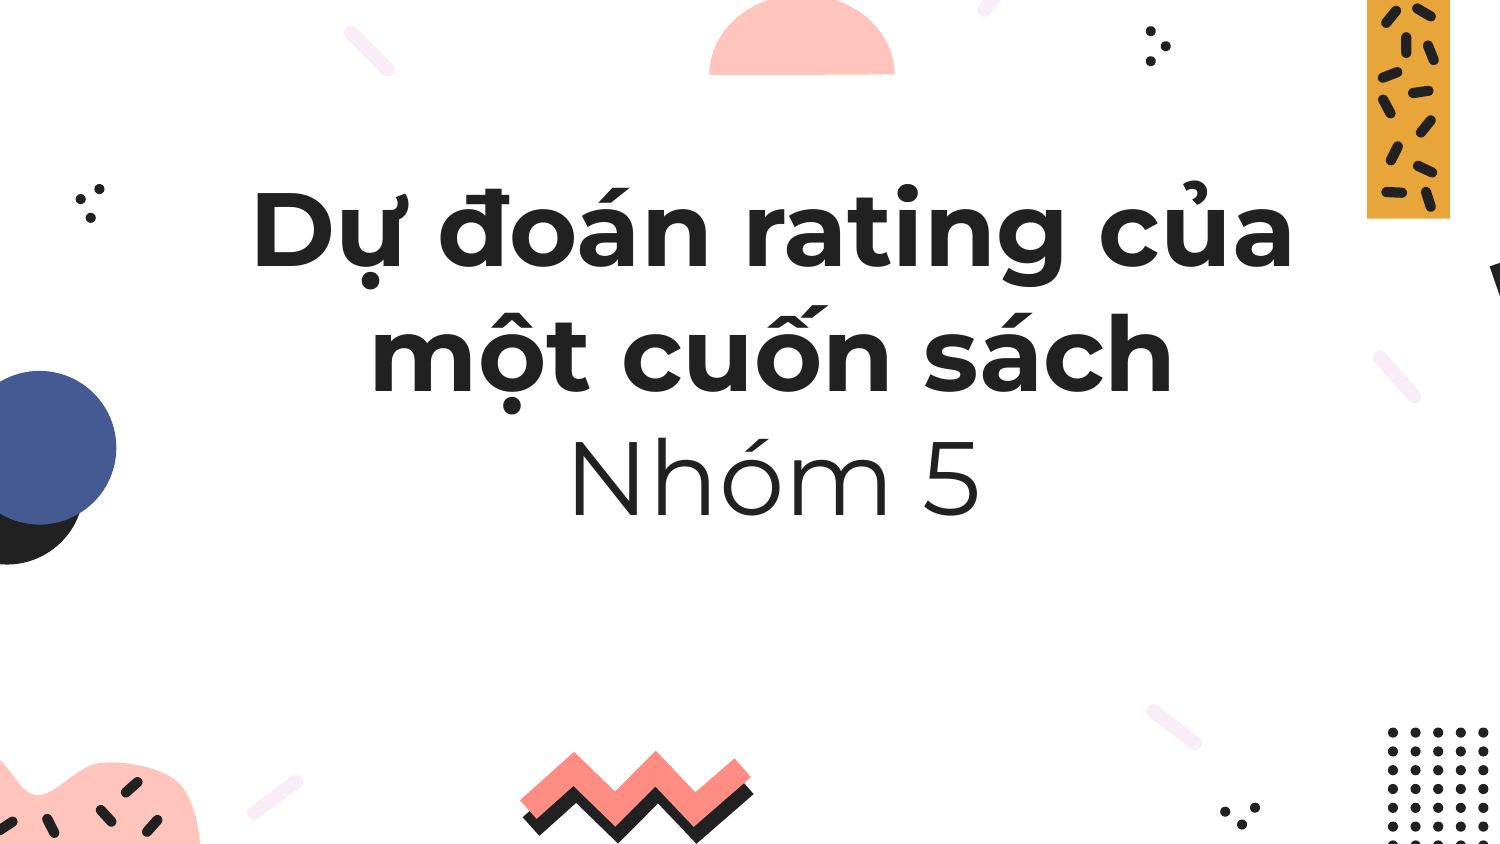

# Dự đoán rating của một cuốn sách Nhóm 5